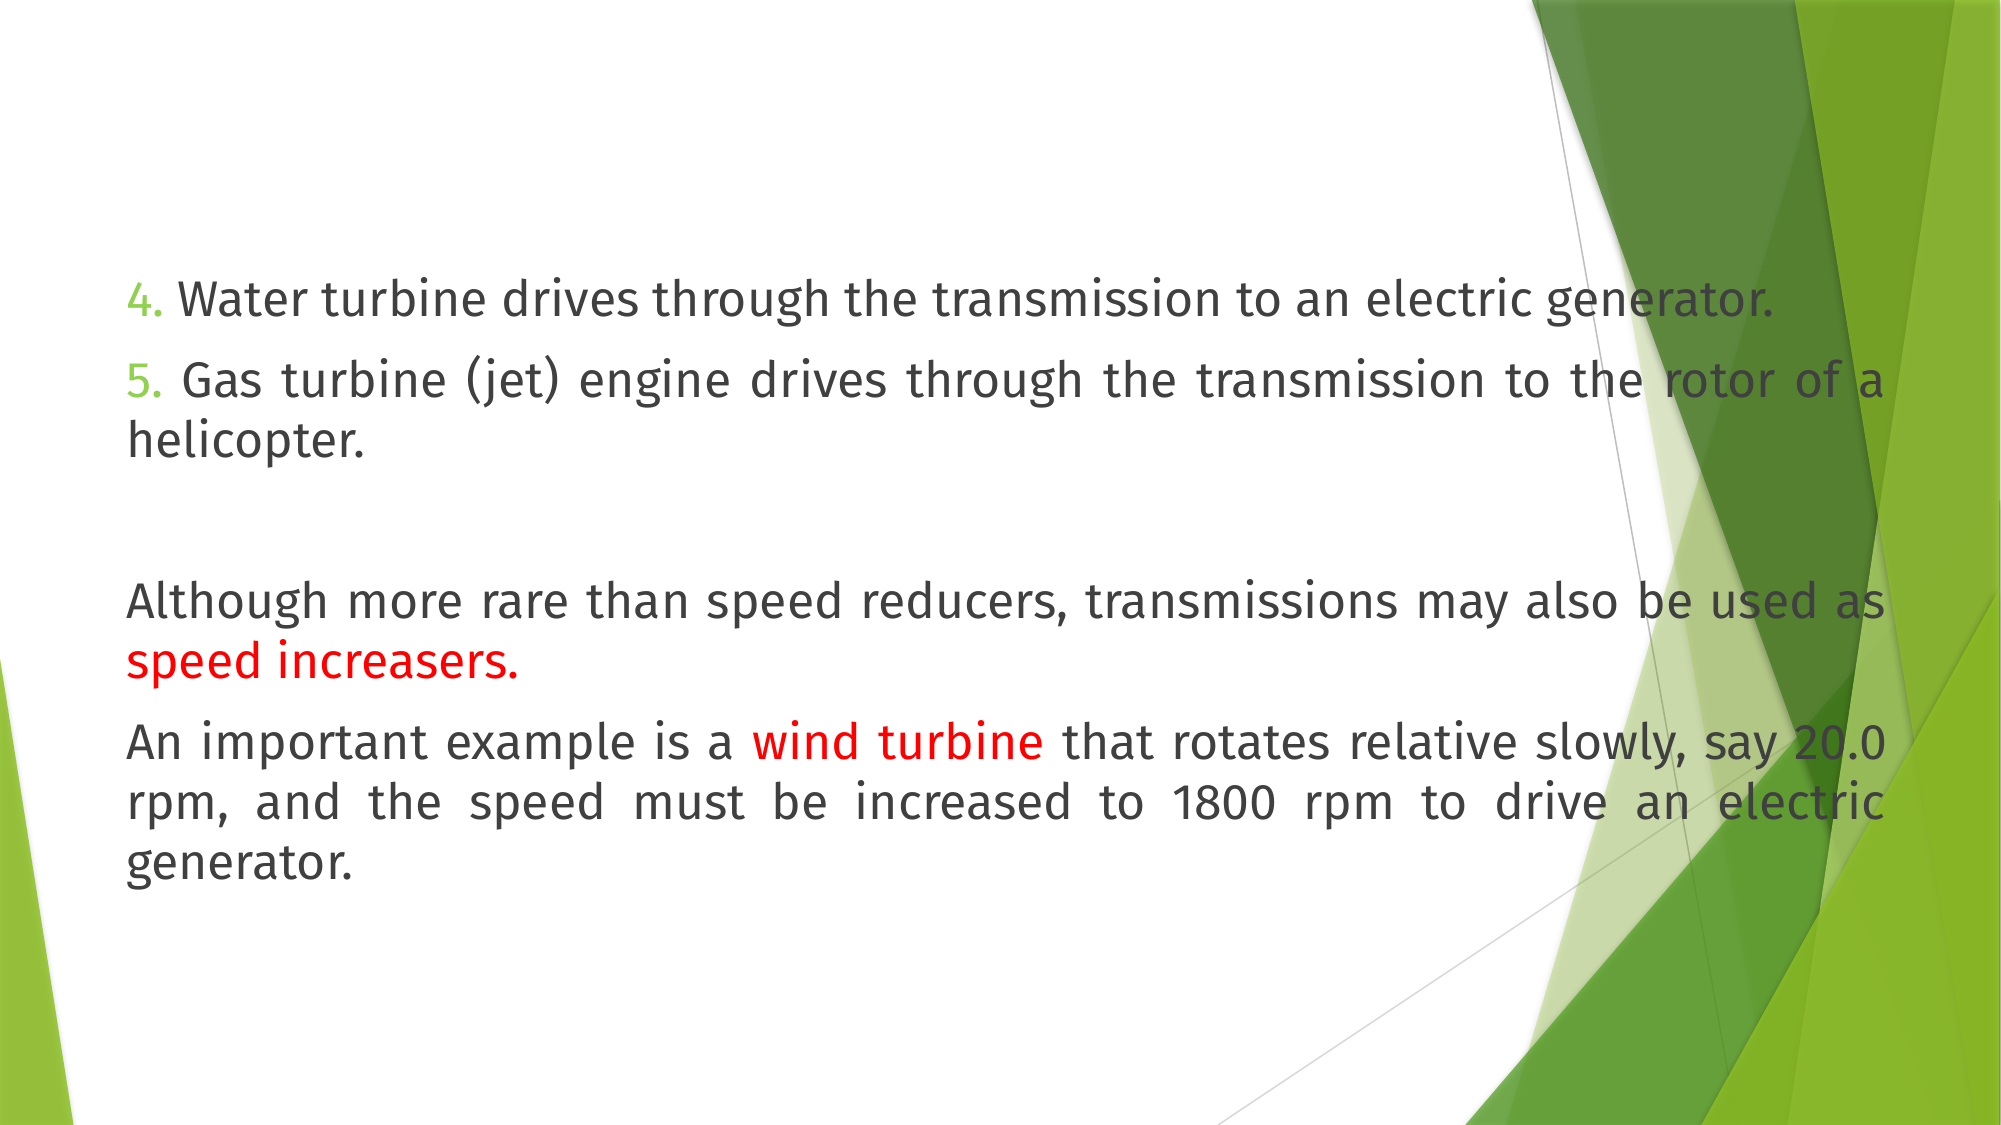

4. Water turbine drives through the transmission to an electric generator.
5. Gas turbine (jet) engine drives through the transmission to the rotor of a helicopter.

Although more rare than speed reducers, transmissions may also be used as speed increasers.
An important example is a wind turbine that rotates relative slowly, say 20.0 rpm, and the speed must be increased to 1800 rpm to drive an electric generator.